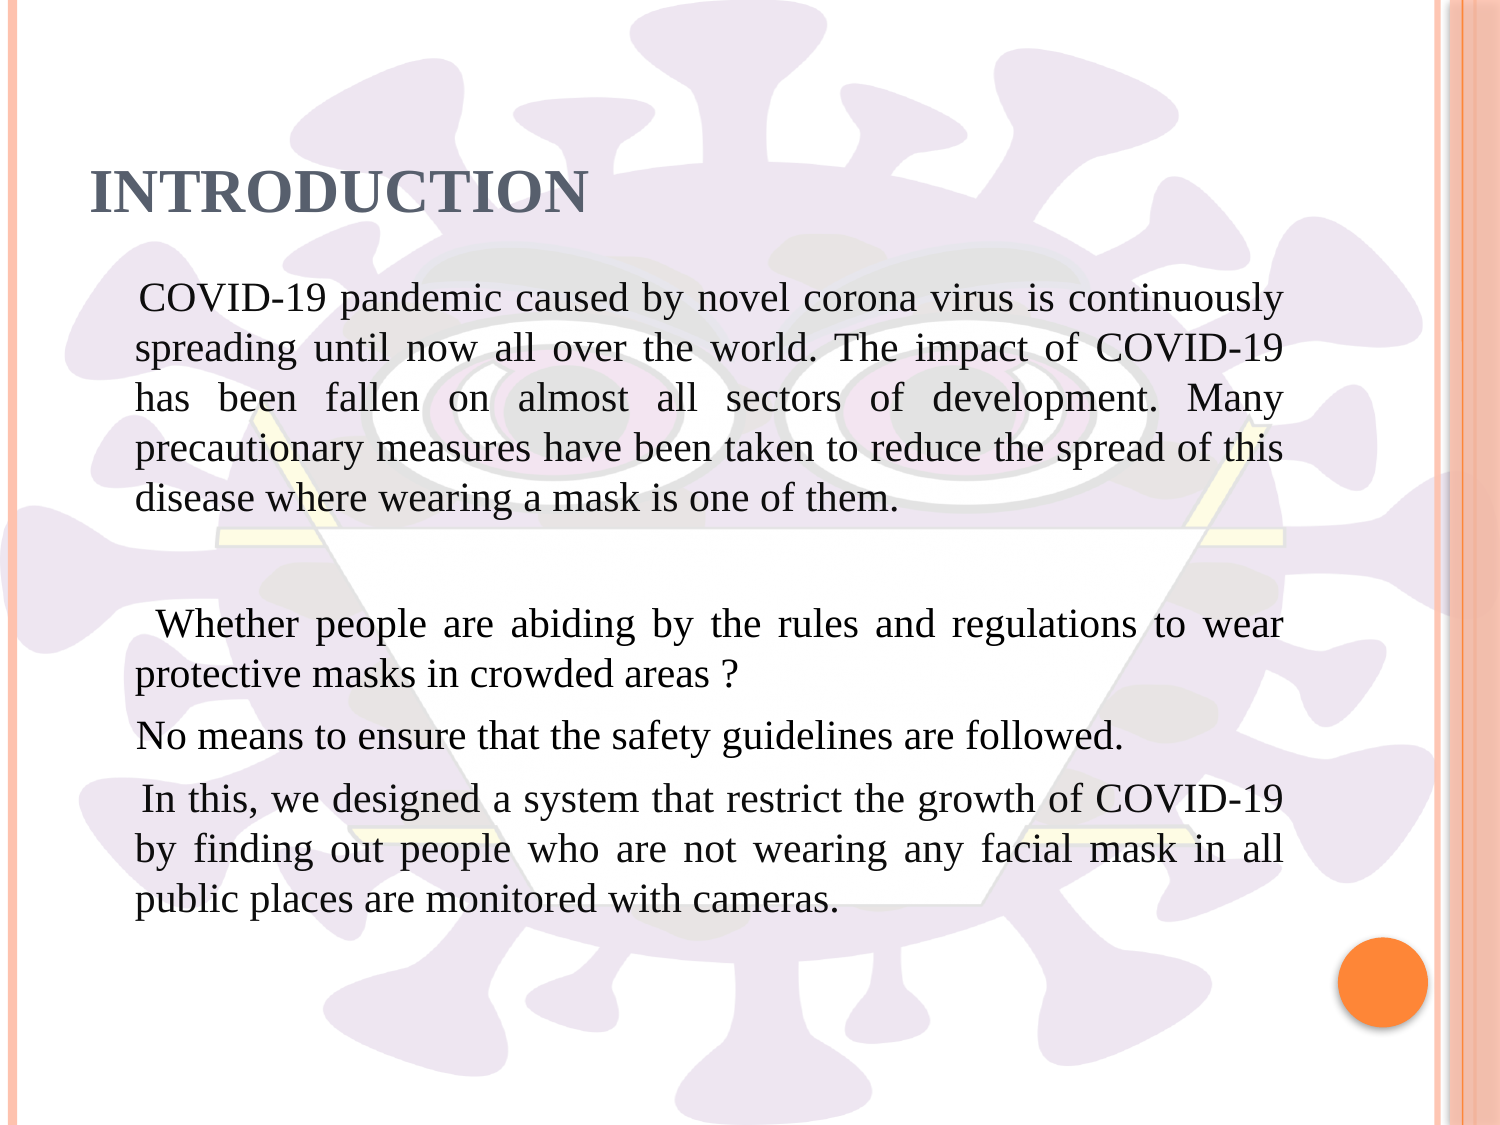

# INTRODUCTION
    COVID-19 pandemic caused by novel corona virus is continuously spreading until now all over the world. The impact of COVID-19 has been fallen on almost all sectors of development. Many precautionary measures have been taken to reduce the spread of this disease where wearing a mask is one of them.

    Whether people are abiding by the rules and regulations to wear protective masks in crowded areas ?
    No means to ensure that the safety guidelines are followed.
    In this, we designed a system that restrict the growth of COVID-19 by finding out people who are not wearing any facial mask in all public places are monitored with cameras.